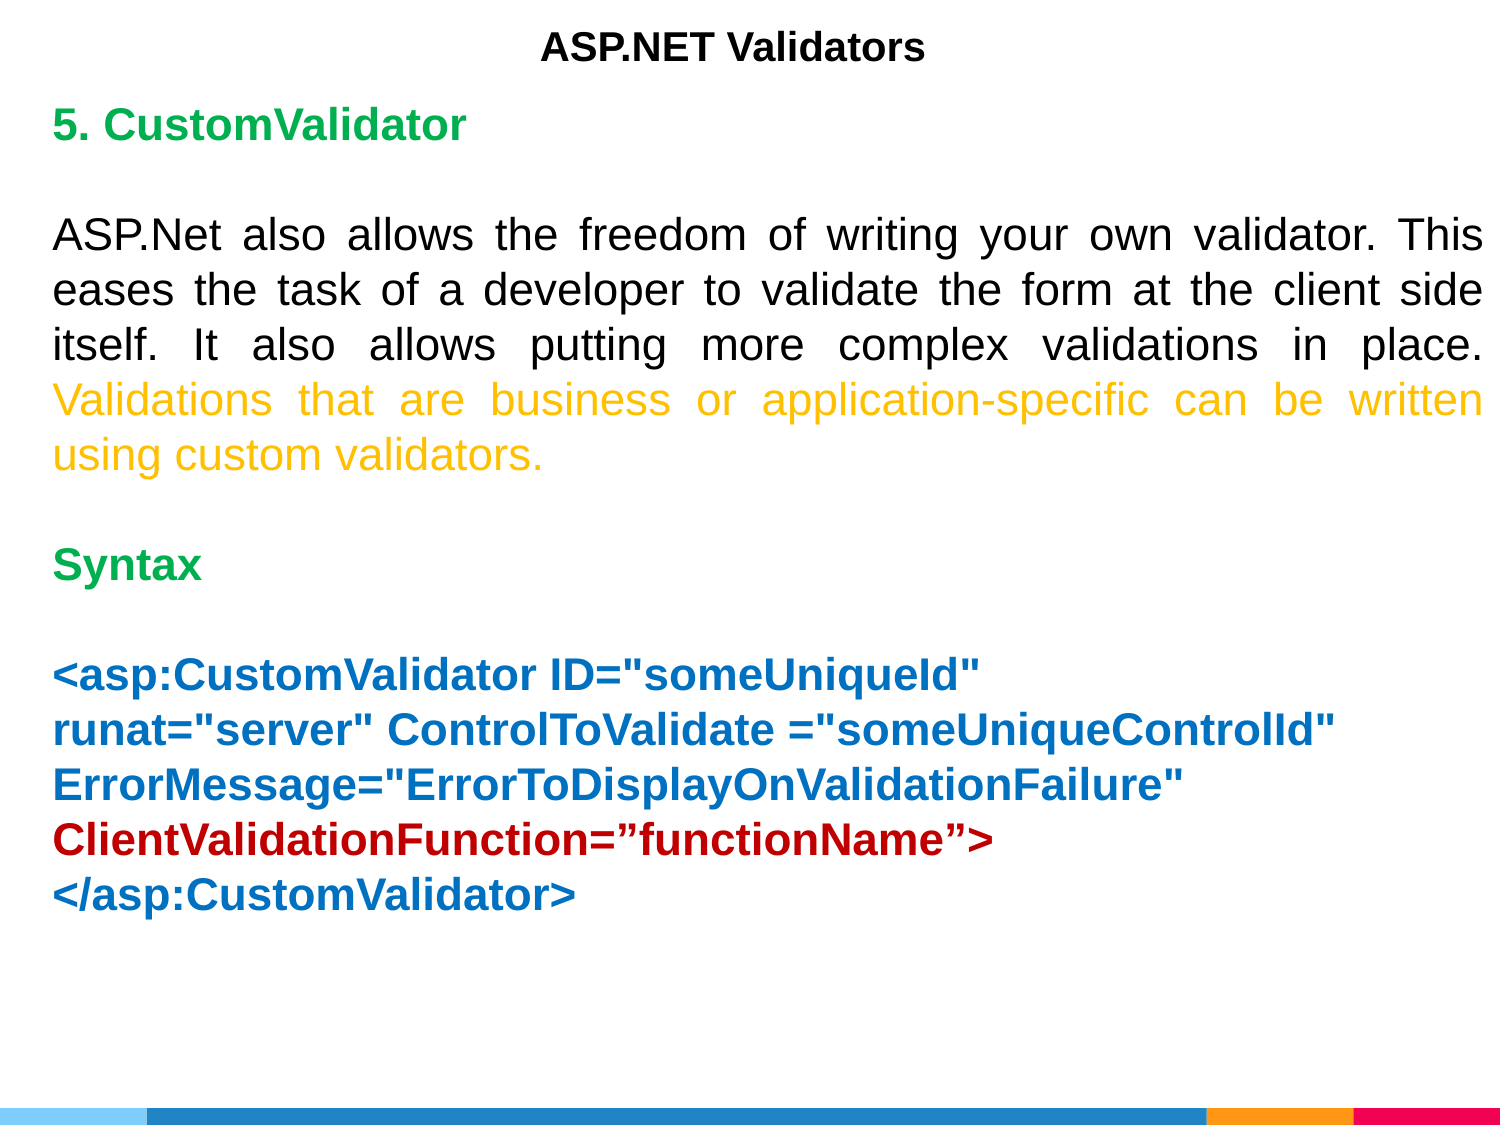

ASP.NET Validators
5. CustomValidator

ASP.Net also allows the freedom of writing your own validator. This eases the task of a developer to validate the form at the client side itself. It also allows putting more complex validations in place. Validations that are business or application-specific can be written using custom validators.

Syntax

<asp:CustomValidator ID="someUniqueId"
runat="server" ControlToValidate ="someUniqueControlId"
ErrorMessage="ErrorToDisplayOnValidationFailure"
ClientValidationFunction=”functionName”>
</asp:CustomValidator>